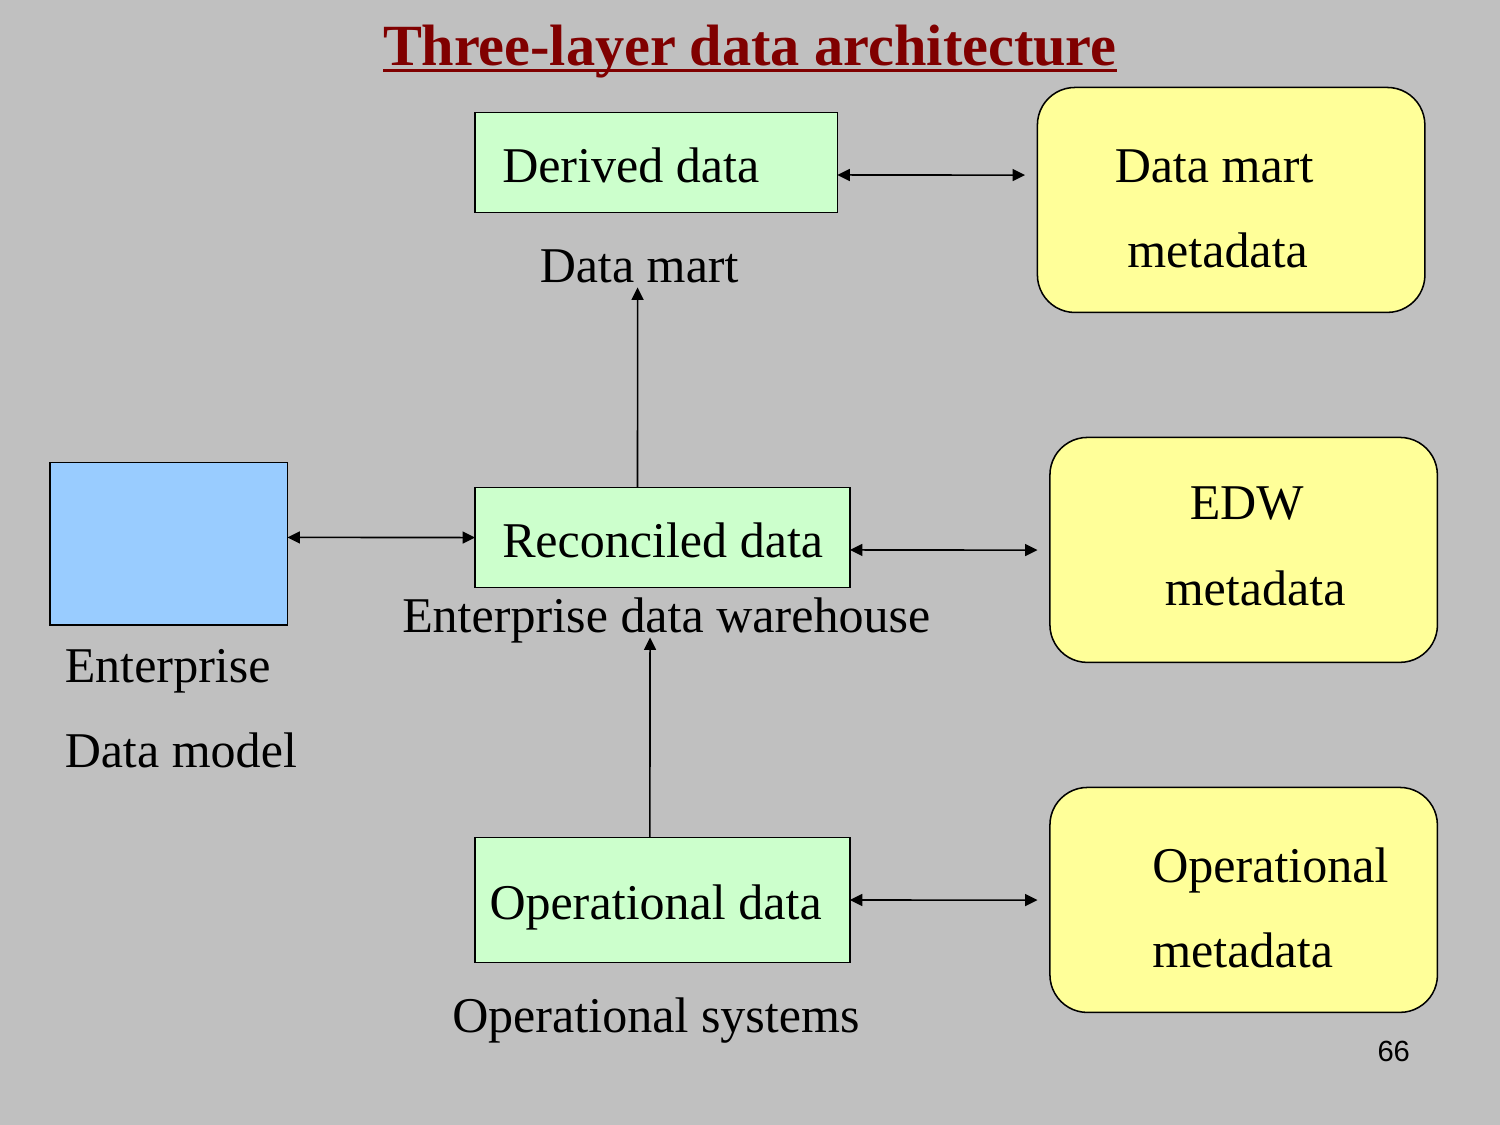

Three-layer data architecture

Derived data
    Data mart
     metadata

    Data mart

         EDW
       metadata

Reconciled data

   Enterprise data warehouse
Enterprise
Data model

Operational
metadata

Operational data

       Operational systems
66